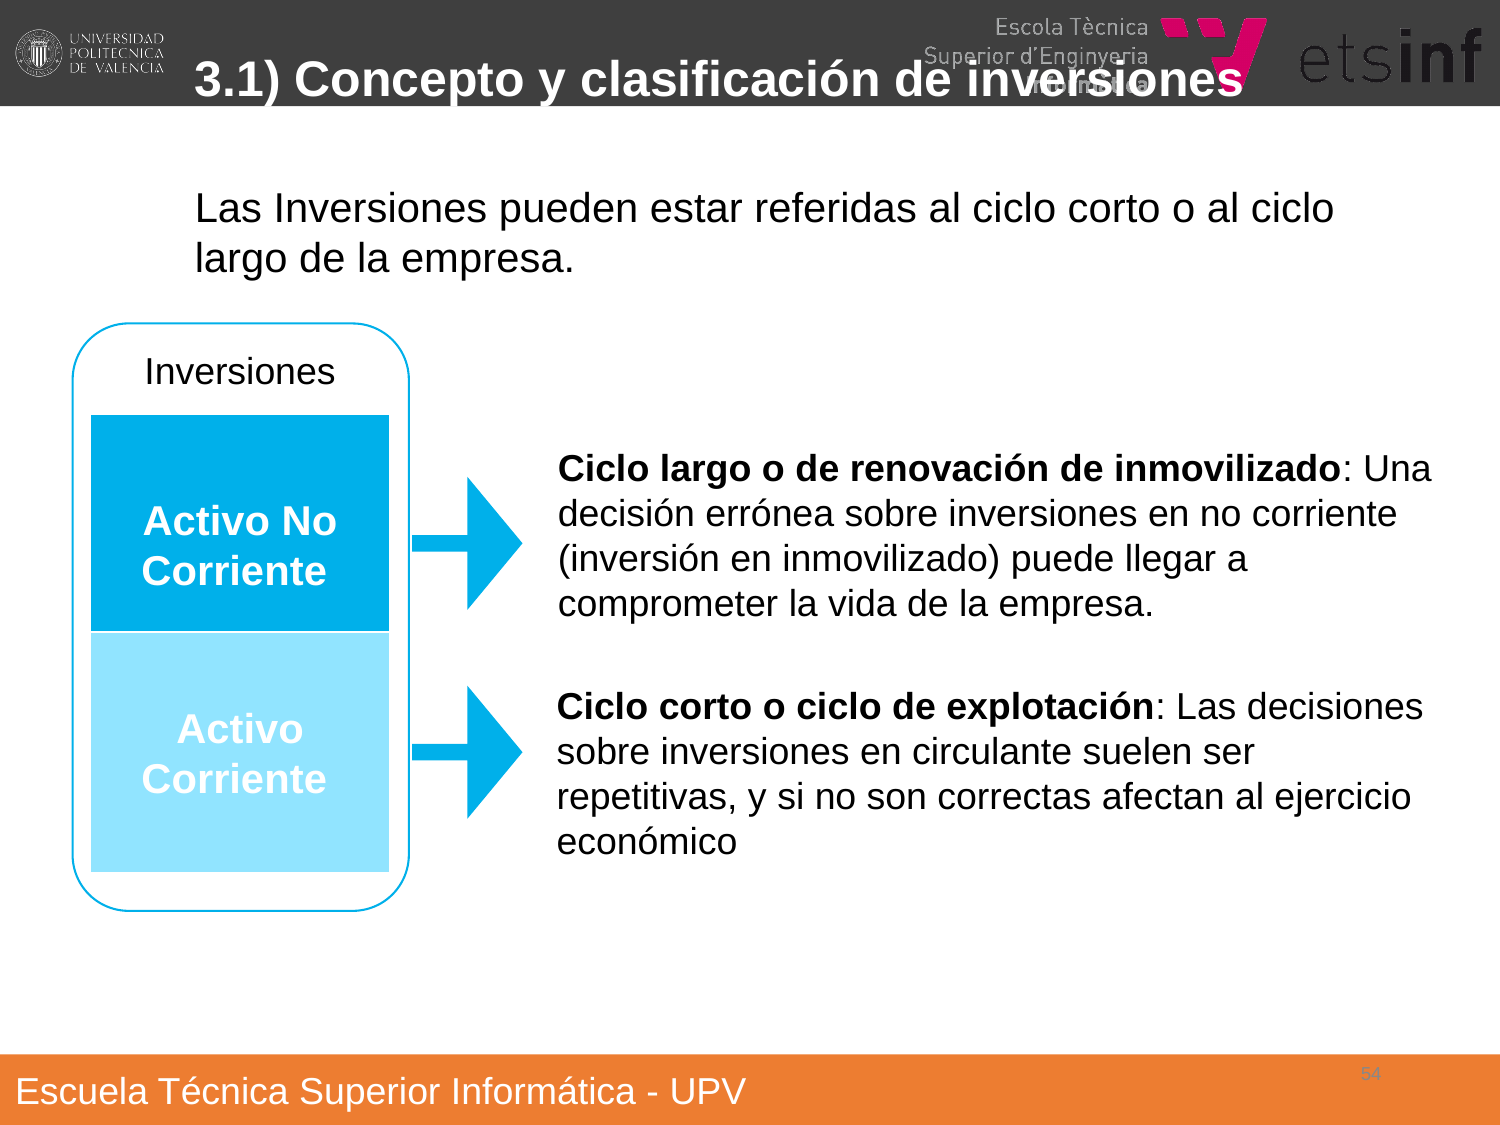

3.1) Concepto y clasificación de inversiones
Las Inversiones pueden estar referidas al ciclo corto o al ciclo largo de la empresa.

Inversiones
Activo No Corriente
Ciclo largo o de renovación de inmovilizado: Una decisión errónea sobre inversiones en no corriente (inversión en inmovilizado) puede llegar a comprometer la vida de la empresa.

Activo Corriente
Ciclo corto o ciclo de explotación: Las decisiones sobre inversiones en circulante suelen ser repetitivas, y si no son correctas afectan al ejercicio económico

54